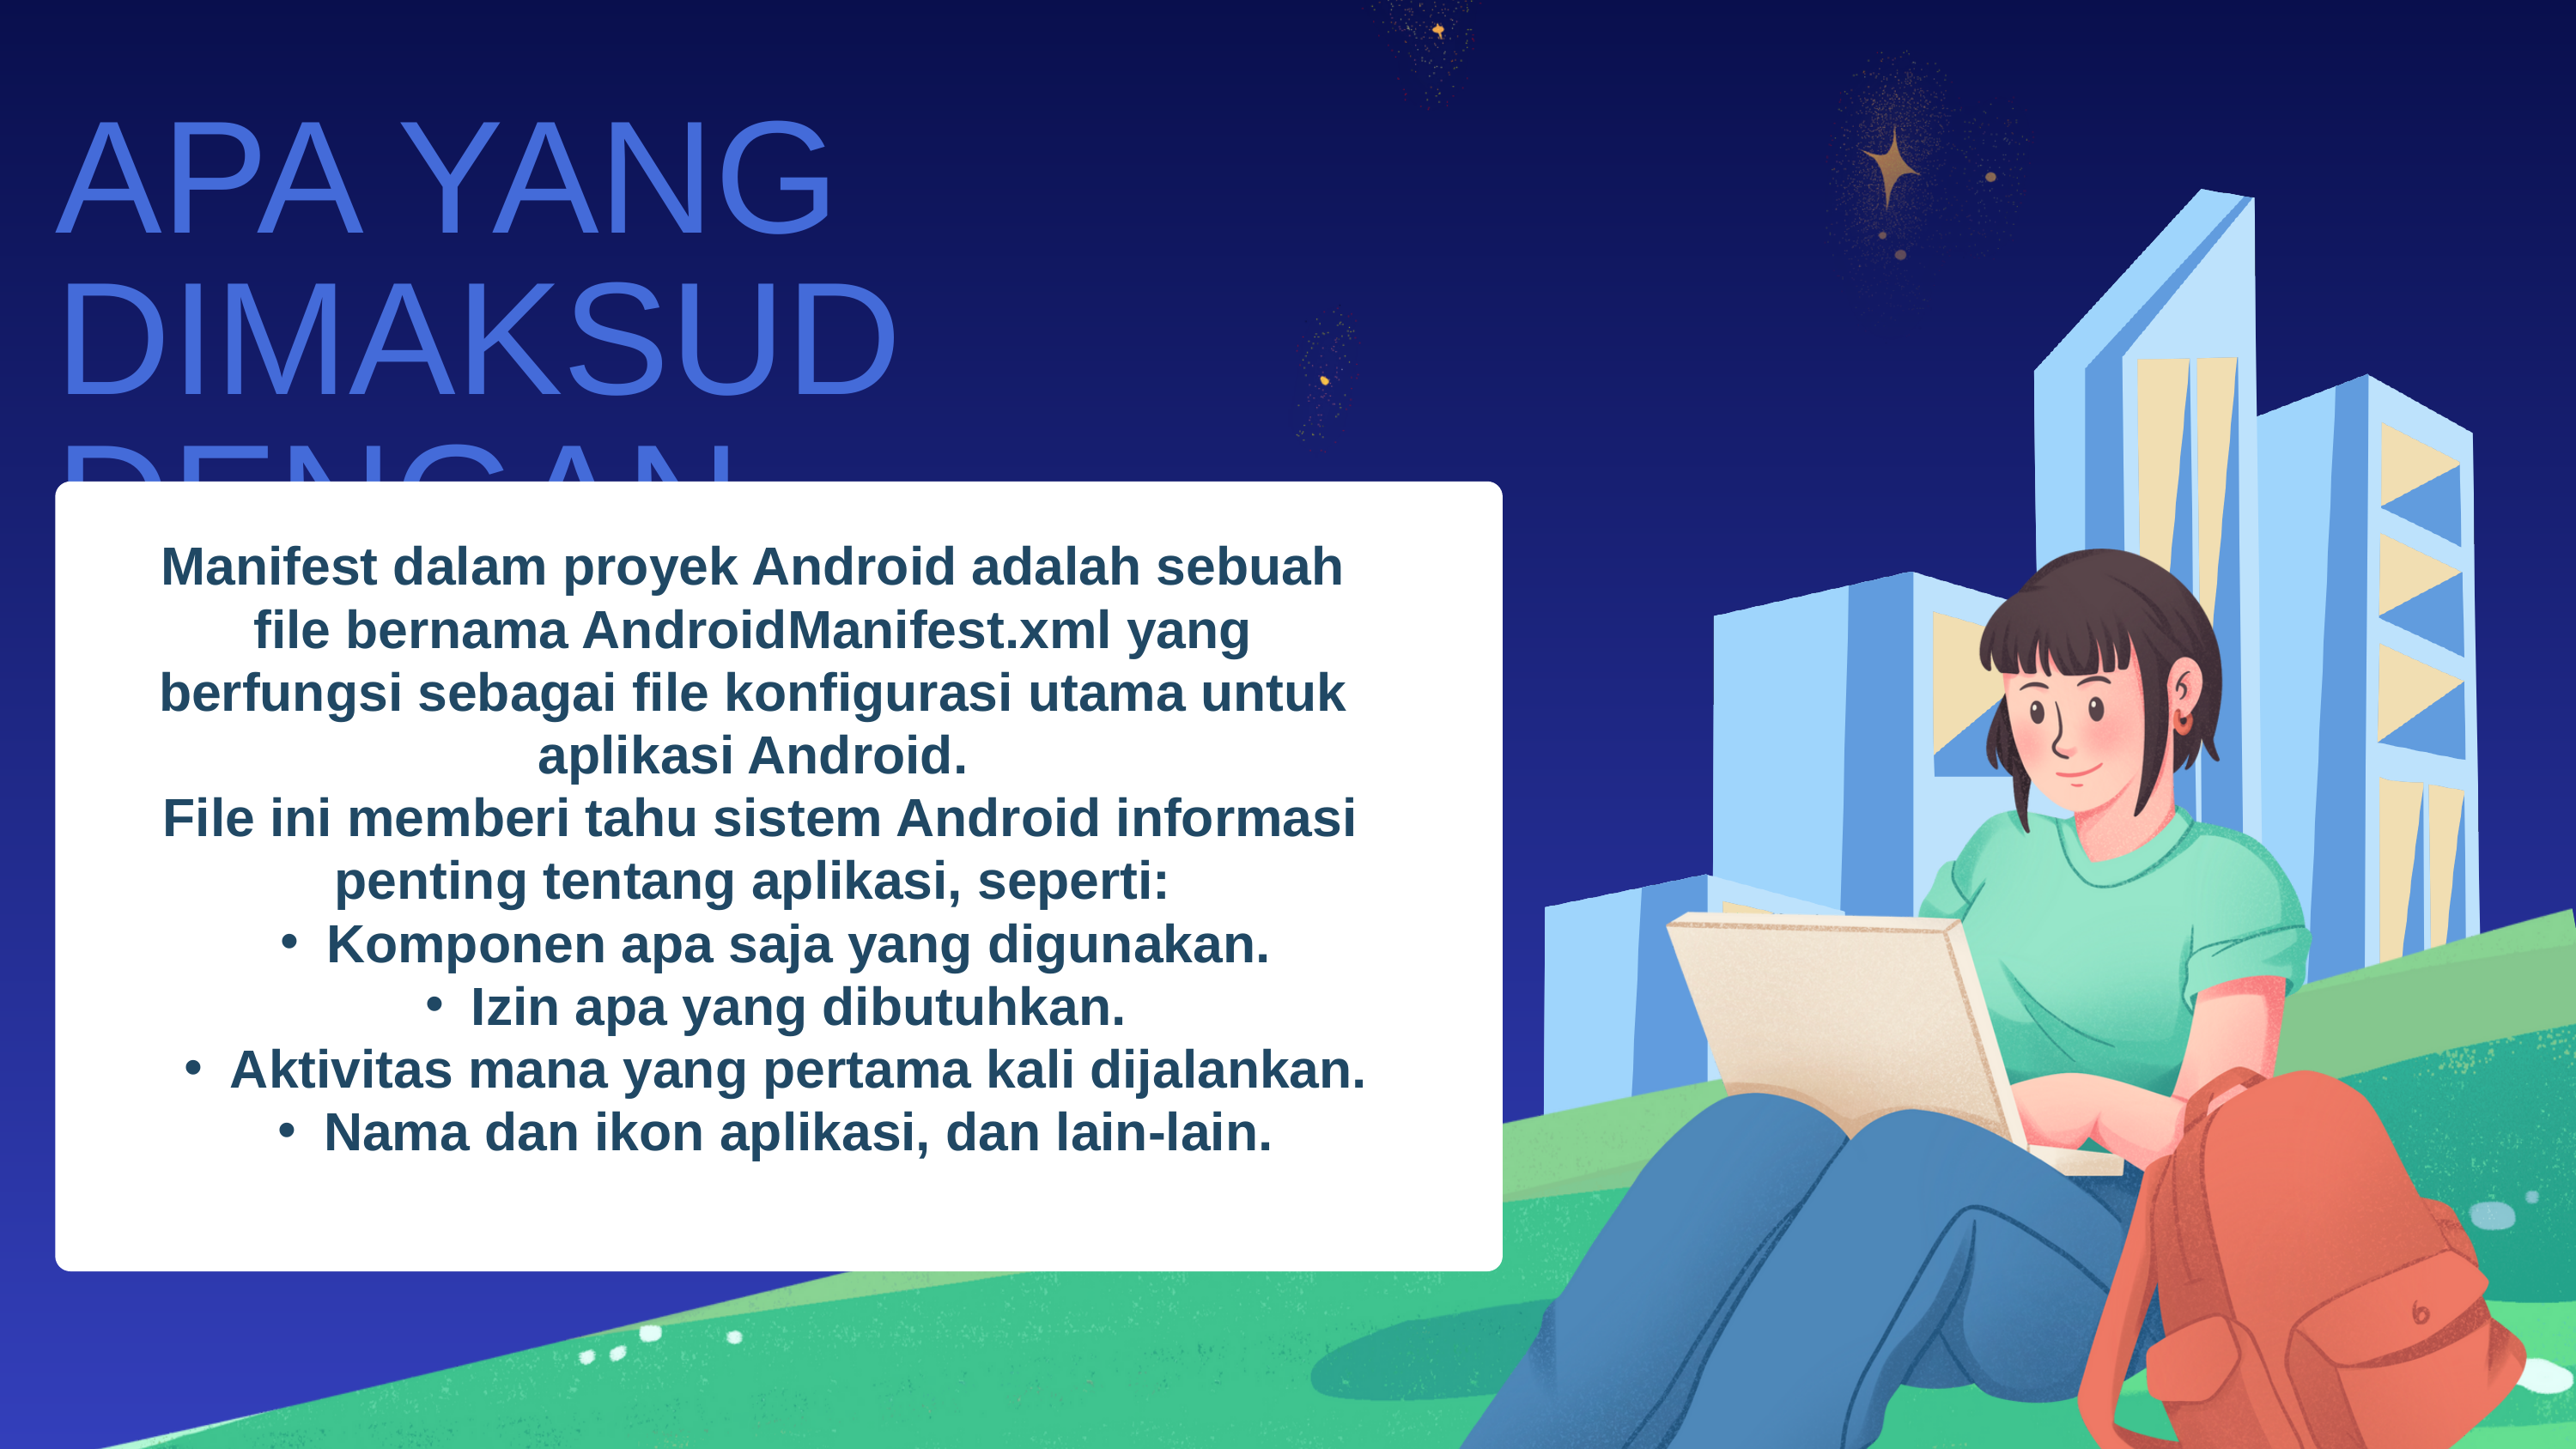

APA YANG DIMAKSUD DENGAN MENIFES ?

Manifest dalam proyek Android adalah sebuah file bernama AndroidManifest.xml yang berfungsi sebagai file konfigurasi utama untuk aplikasi Android.
 File ini memberi tahu sistem Android informasi penting tentang aplikasi, seperti:
Komponen apa saja yang digunakan.
Izin apa yang dibutuhkan.
Aktivitas mana yang pertama kali dijalankan.
Nama dan ikon aplikasi, dan lain-lain.